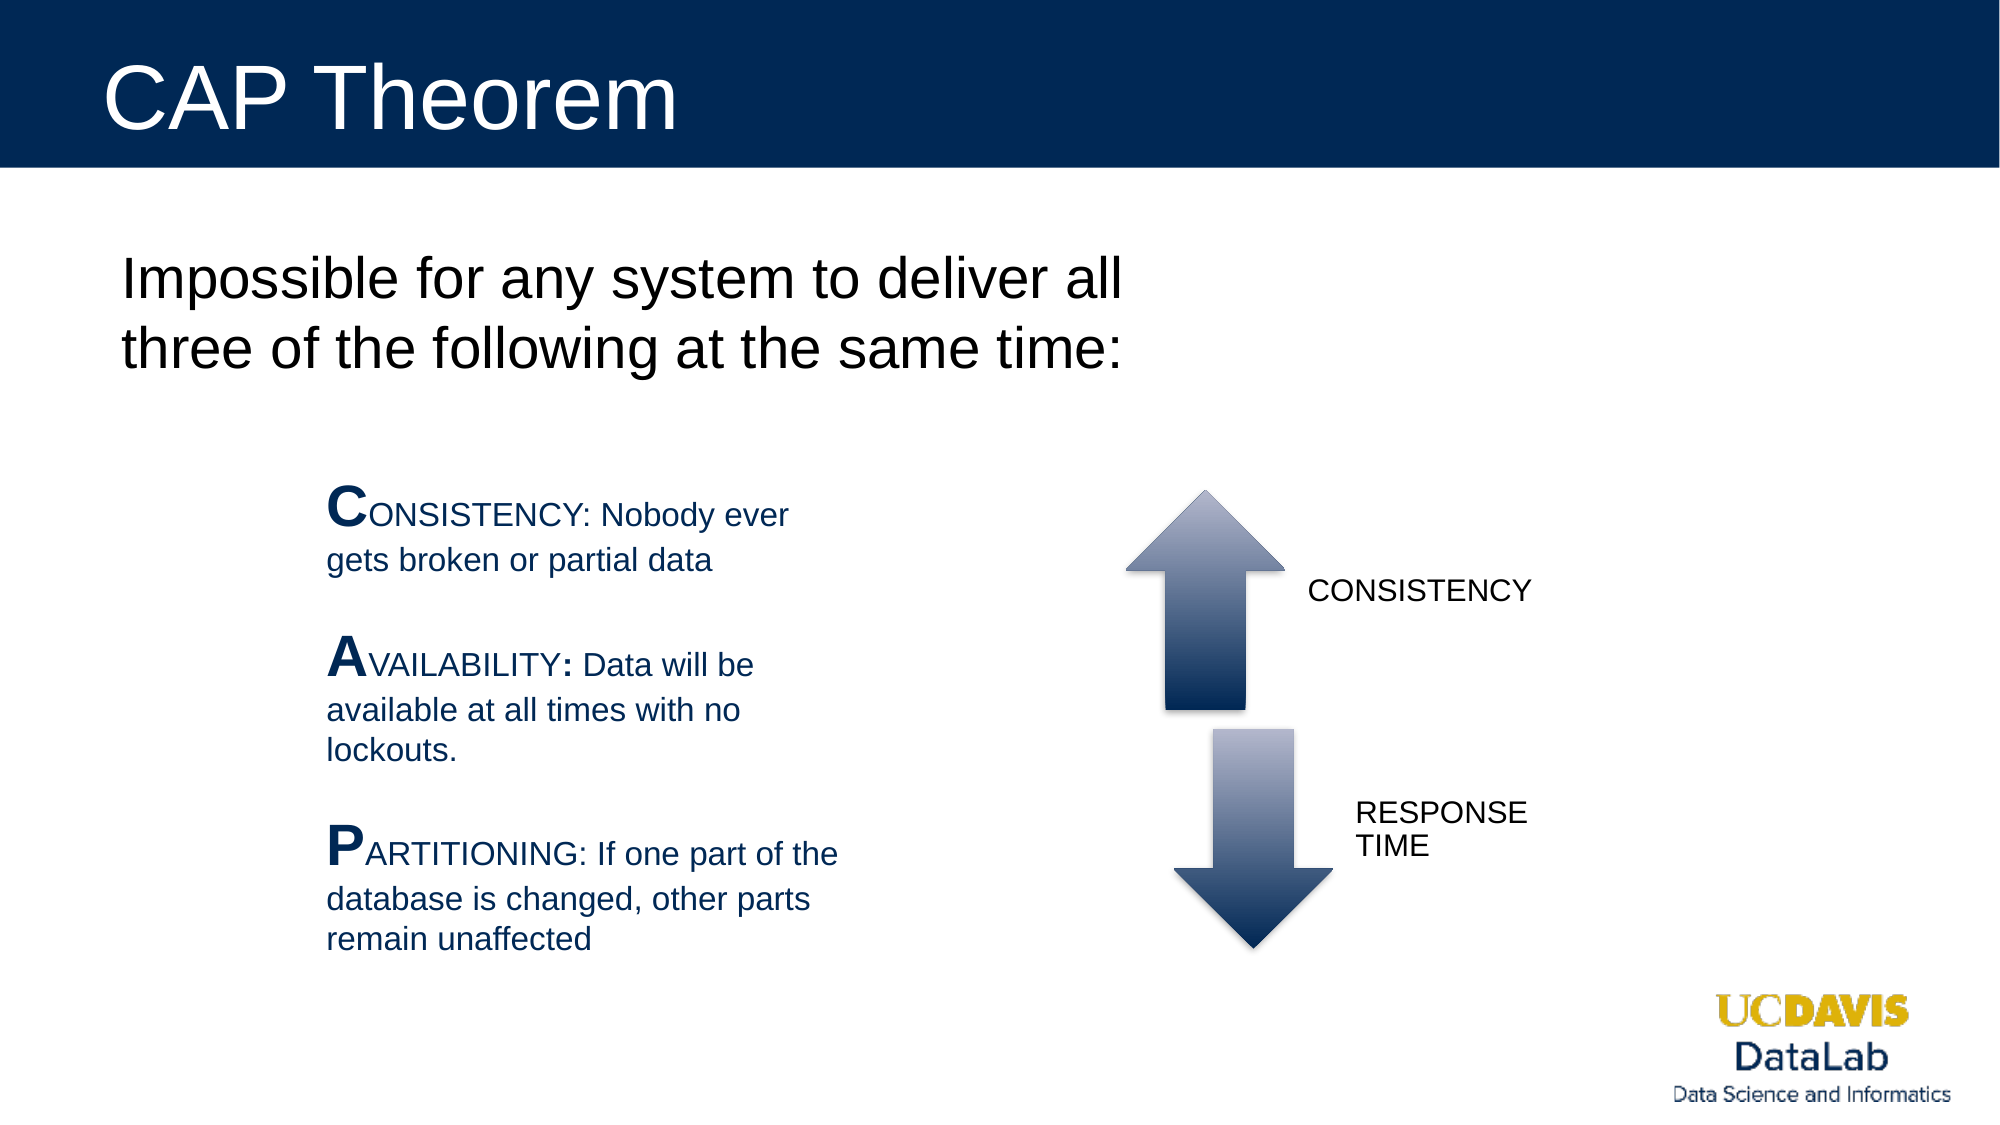

# CAP Theorem
Impossible for any system to deliver all three of the following at the same time:
CONSISTENCY: Nobody ever gets broken or partial data

AVAILABILITY: Data will be available at all times with no lockouts.

PARTITIONING: If one part of the database is changed, other parts remain unaffected

CONSISTENCY
RESPONSE TIME